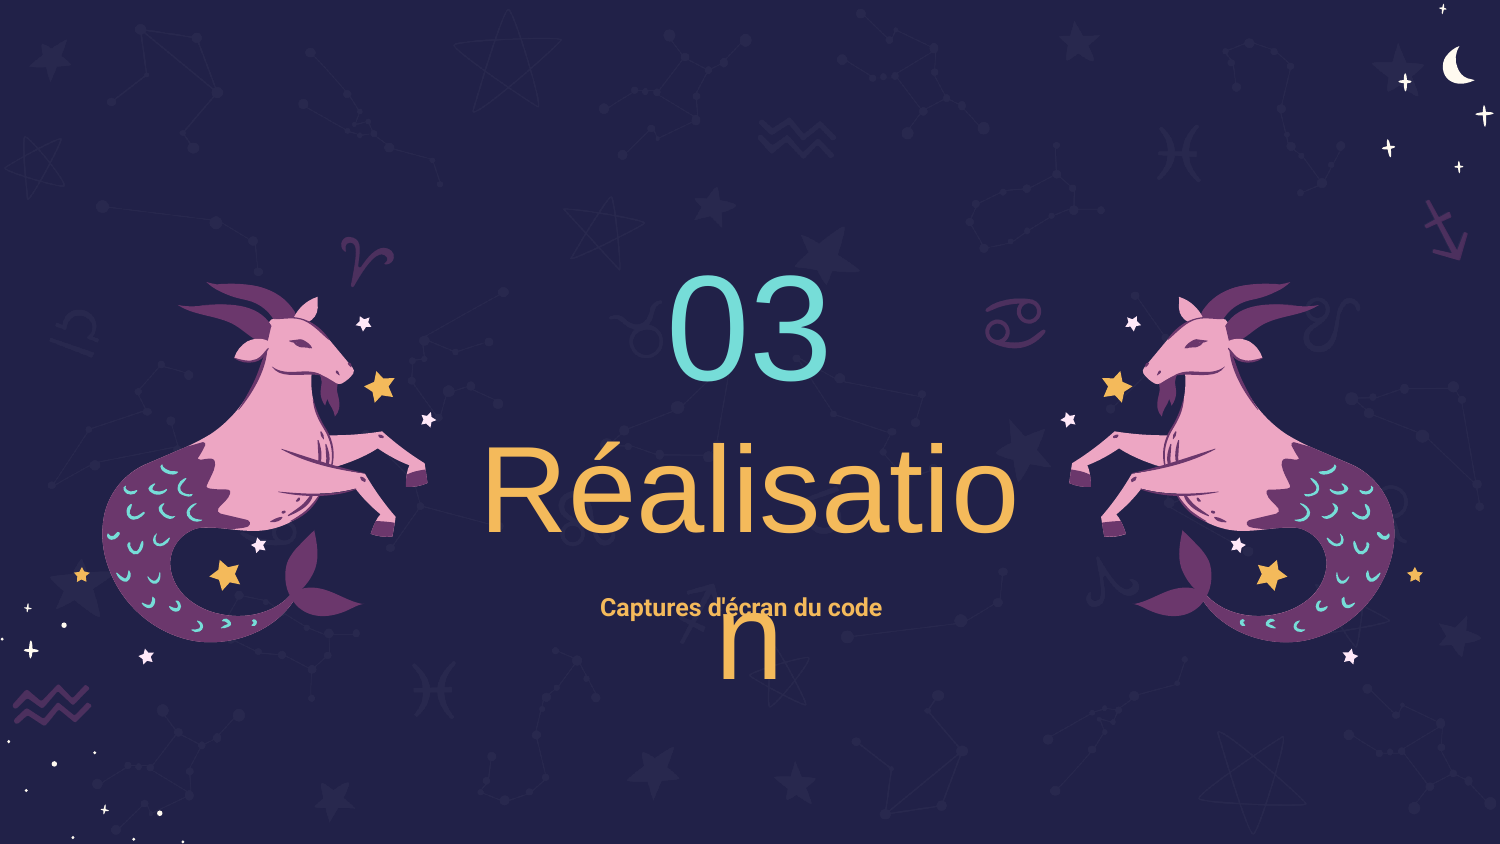

03

# Réalisation
Captures d'écran du code